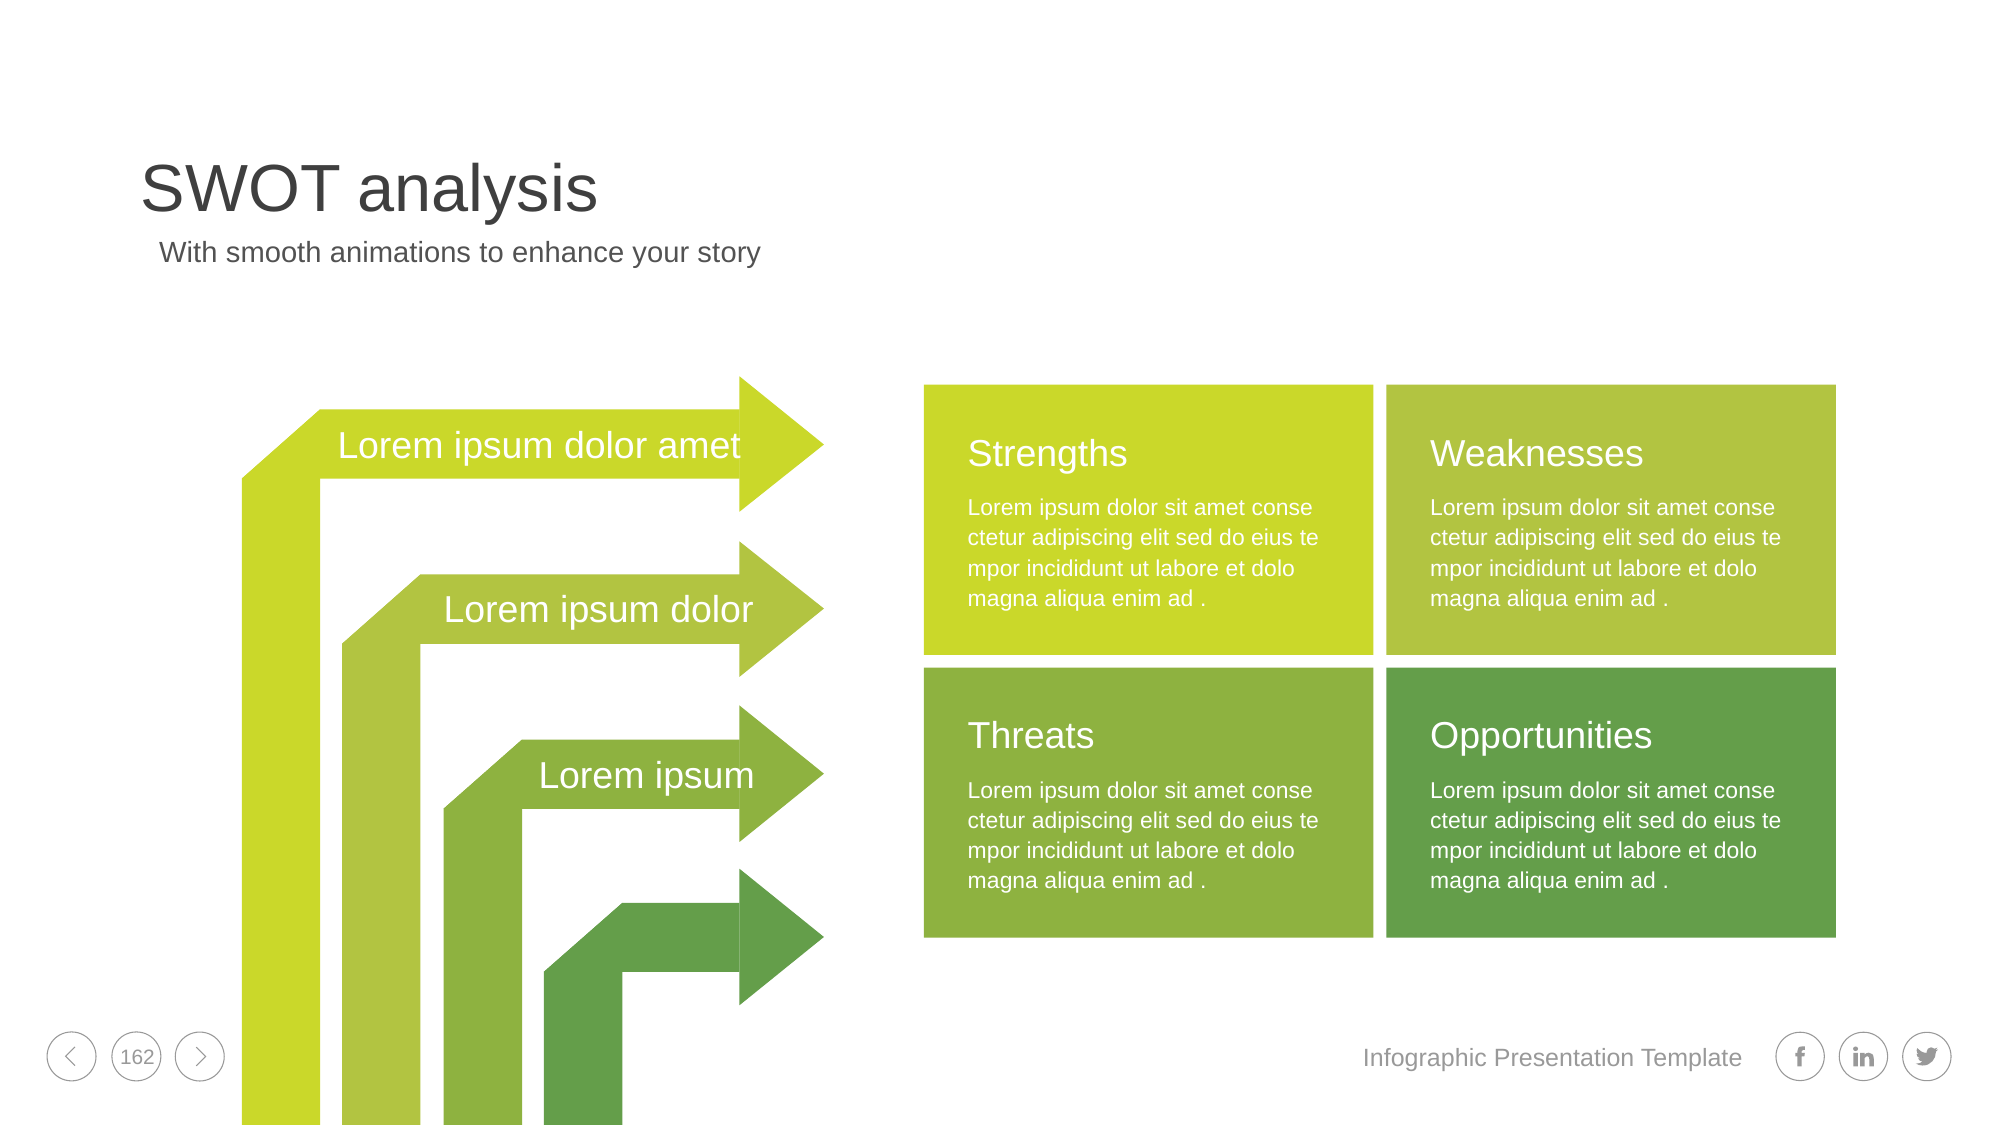

SWOT analysis
With smooth animations to enhance your story

Strengths
Lorem ipsum dolor sit amet conse ctetur adipiscing elit sed do eius te mpor incididunt ut labore et dolo magna aliqua enim ad .
Weaknesses
Lorem ipsum dolor sit amet conse ctetur adipiscing elit sed do eius te mpor incididunt ut labore et dolo magna aliqua enim ad .

Threats
Lorem ipsum dolor sit amet conse ctetur adipiscing elit sed do eius te mpor incididunt ut labore et dolo magna aliqua enim ad .
Opportunities
Lorem ipsum dolor sit amet conse ctetur adipiscing elit sed do eius te mpor incididunt ut labore et dolo magna aliqua enim ad .
Lorem ipsum dolor amet
Lorem ipsum dolor
Lorem ipsum
162